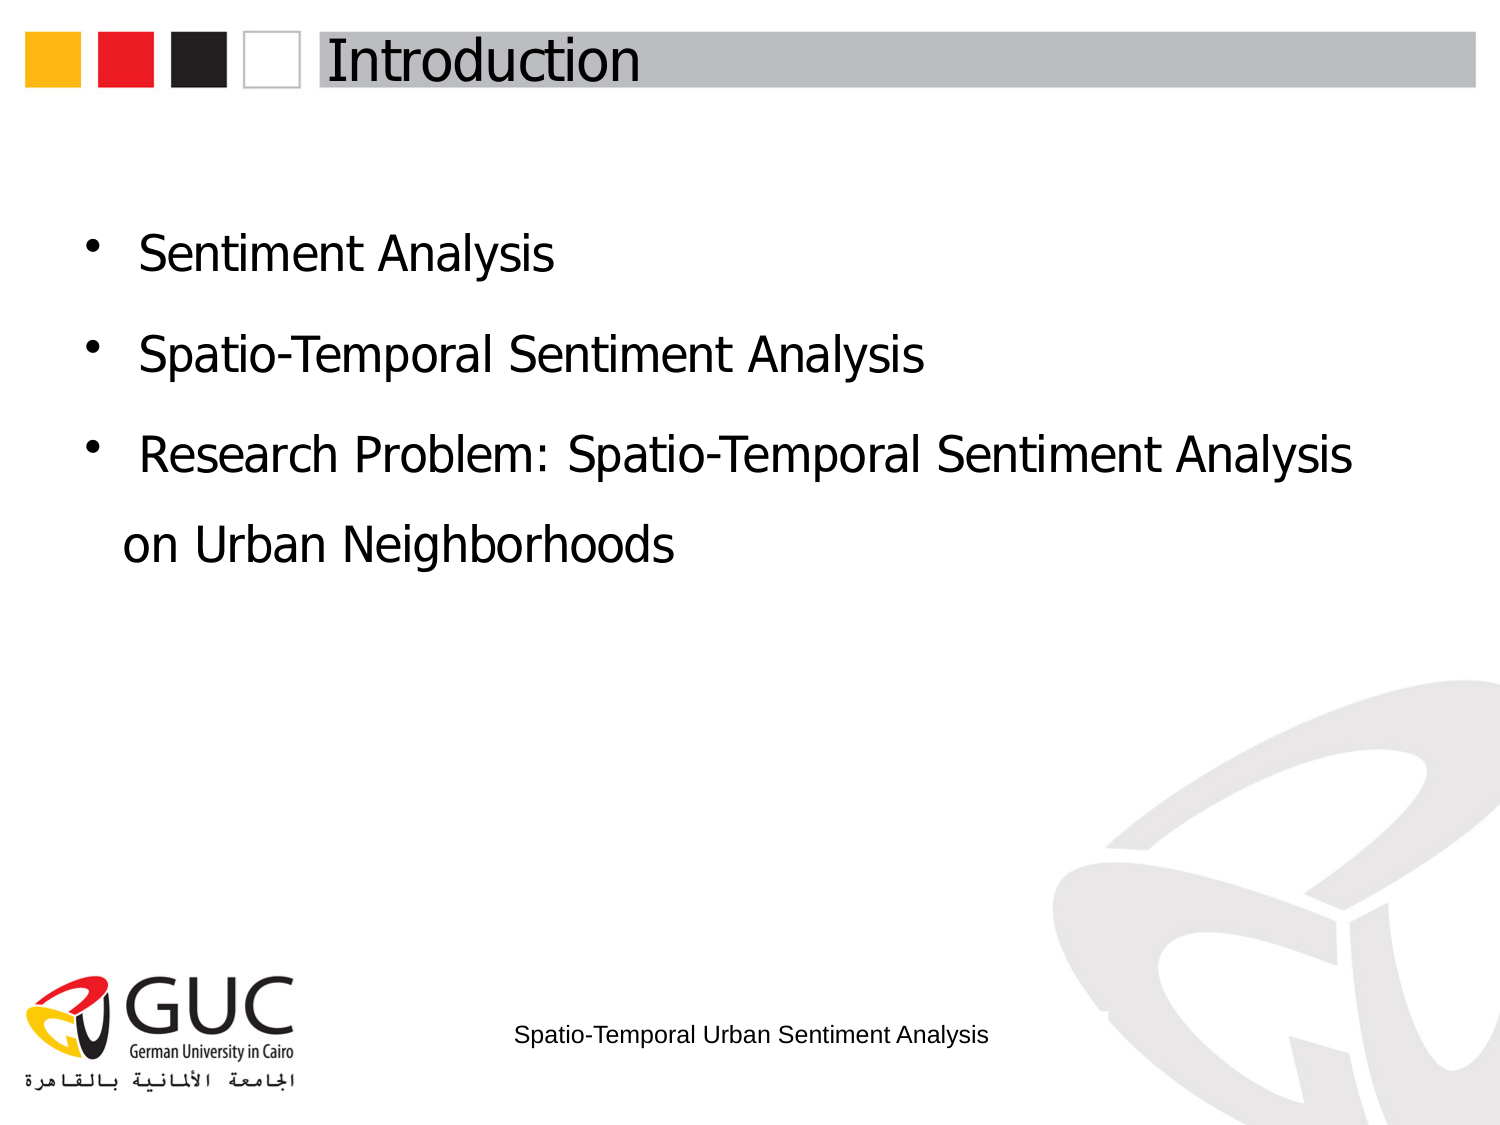

Introduction
 Sentiment Analysis
 Spatio-Temporal Sentiment Analysis
 Research Problem: Spatio-Temporal Sentiment Analysis on Urban Neighborhoods

Spatio-Temporal Urban Sentiment Analysis
3